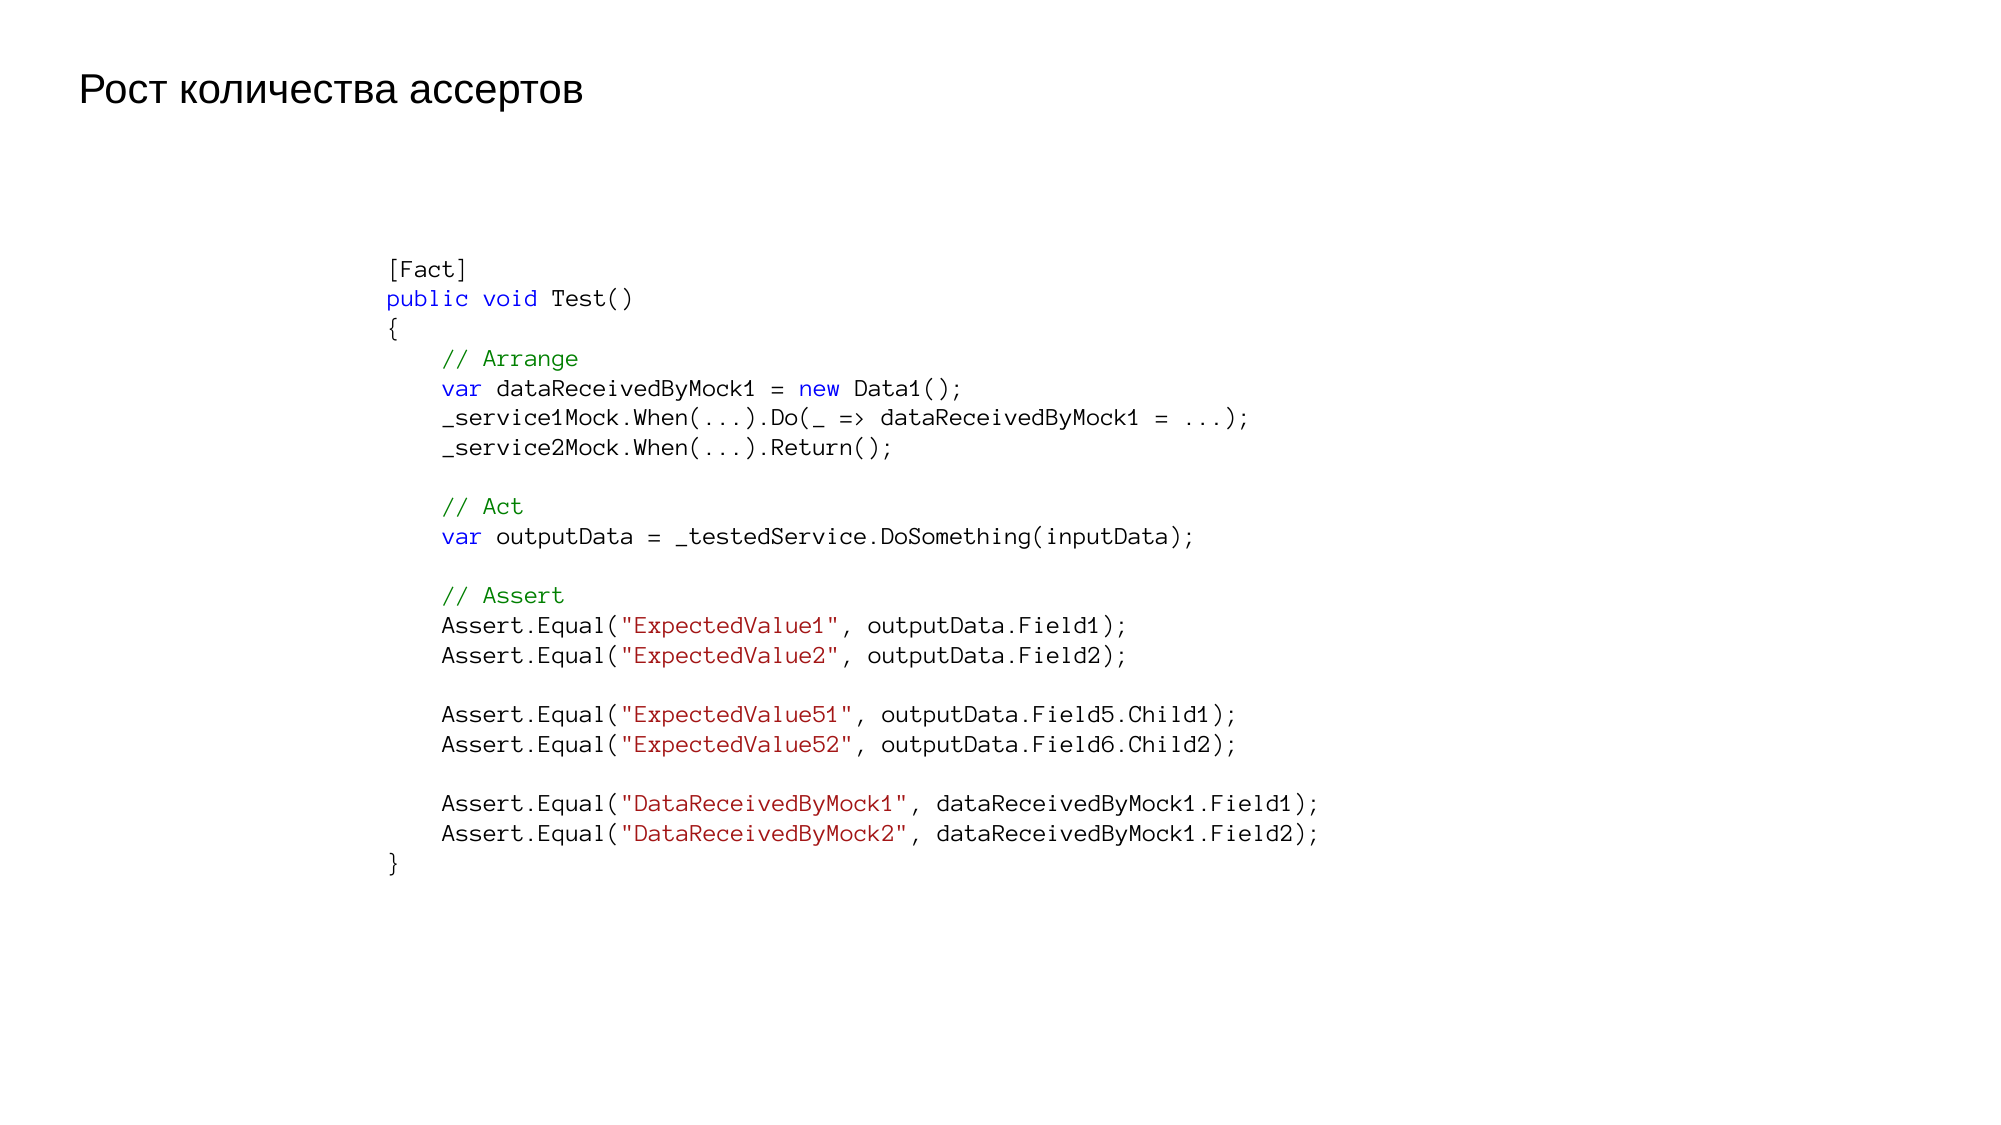

# Рост количества ассертов
[Fact]
public void Test()
{
    // Arrange
    var dataReceivedByMock1 = new Data1();
    _service1Mock.When(...).Do(_ => dataReceivedByMock1 = ...);
    _service2Mock.When(...).Return();
    // Act
    var outputData = _testedService.DoSomething(inputData);

    // Assert
    Assert.Equal("ExpectedValue1", outputData.Field1);
    Assert.Equal("ExpectedValue2", outputData.Field2);
    Assert.Equal("ExpectedValue51", outputData.Field5.Child1);
    Assert.Equal("ExpectedValue52", outputData.Field6.Child2);
    Assert.Equal("DataReceivedByMock1", dataReceivedByMock1.Field1);
    Assert.Equal("DataReceivedByMock2", dataReceivedByMock1.Field2);
}